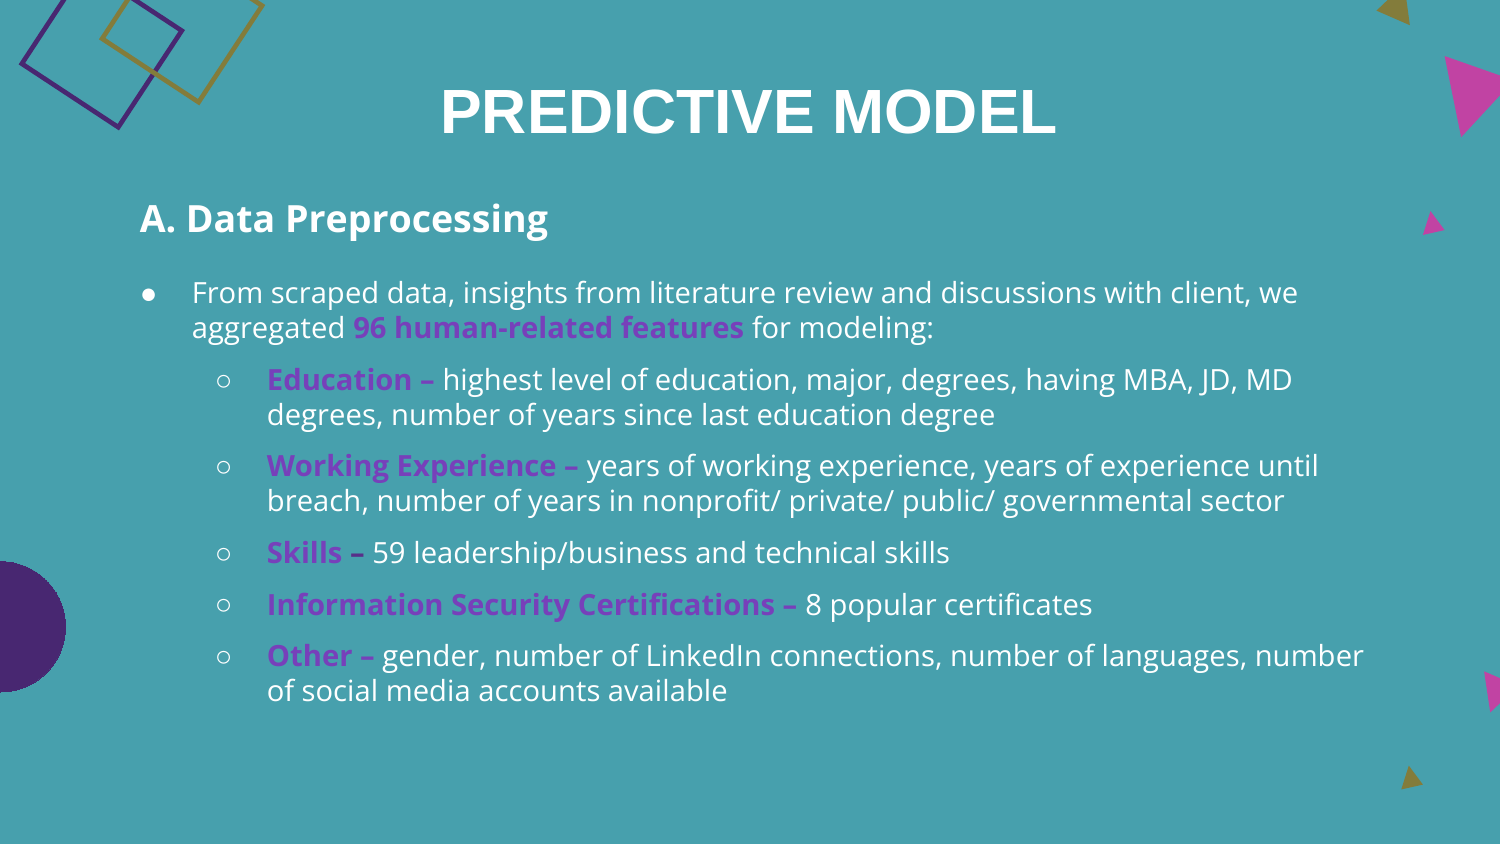

# PREDICTIVE MODEL
A. Data Preprocessing

From scraped data, insights from literature review and discussions with client, we aggregated 96 human-related features for modeling:
Education – highest level of education, major, degrees, having MBA, JD, MD degrees, number of years since last education degree
Working Experience – years of working experience, years of experience until breach, number of years in nonprofit/ private/ public/ governmental sector
Skills – 59 leadership/business and technical skills
Information Security Certifications – 8 popular certificates
Other – gender, number of LinkedIn connections, number of languages, number of social media accounts available